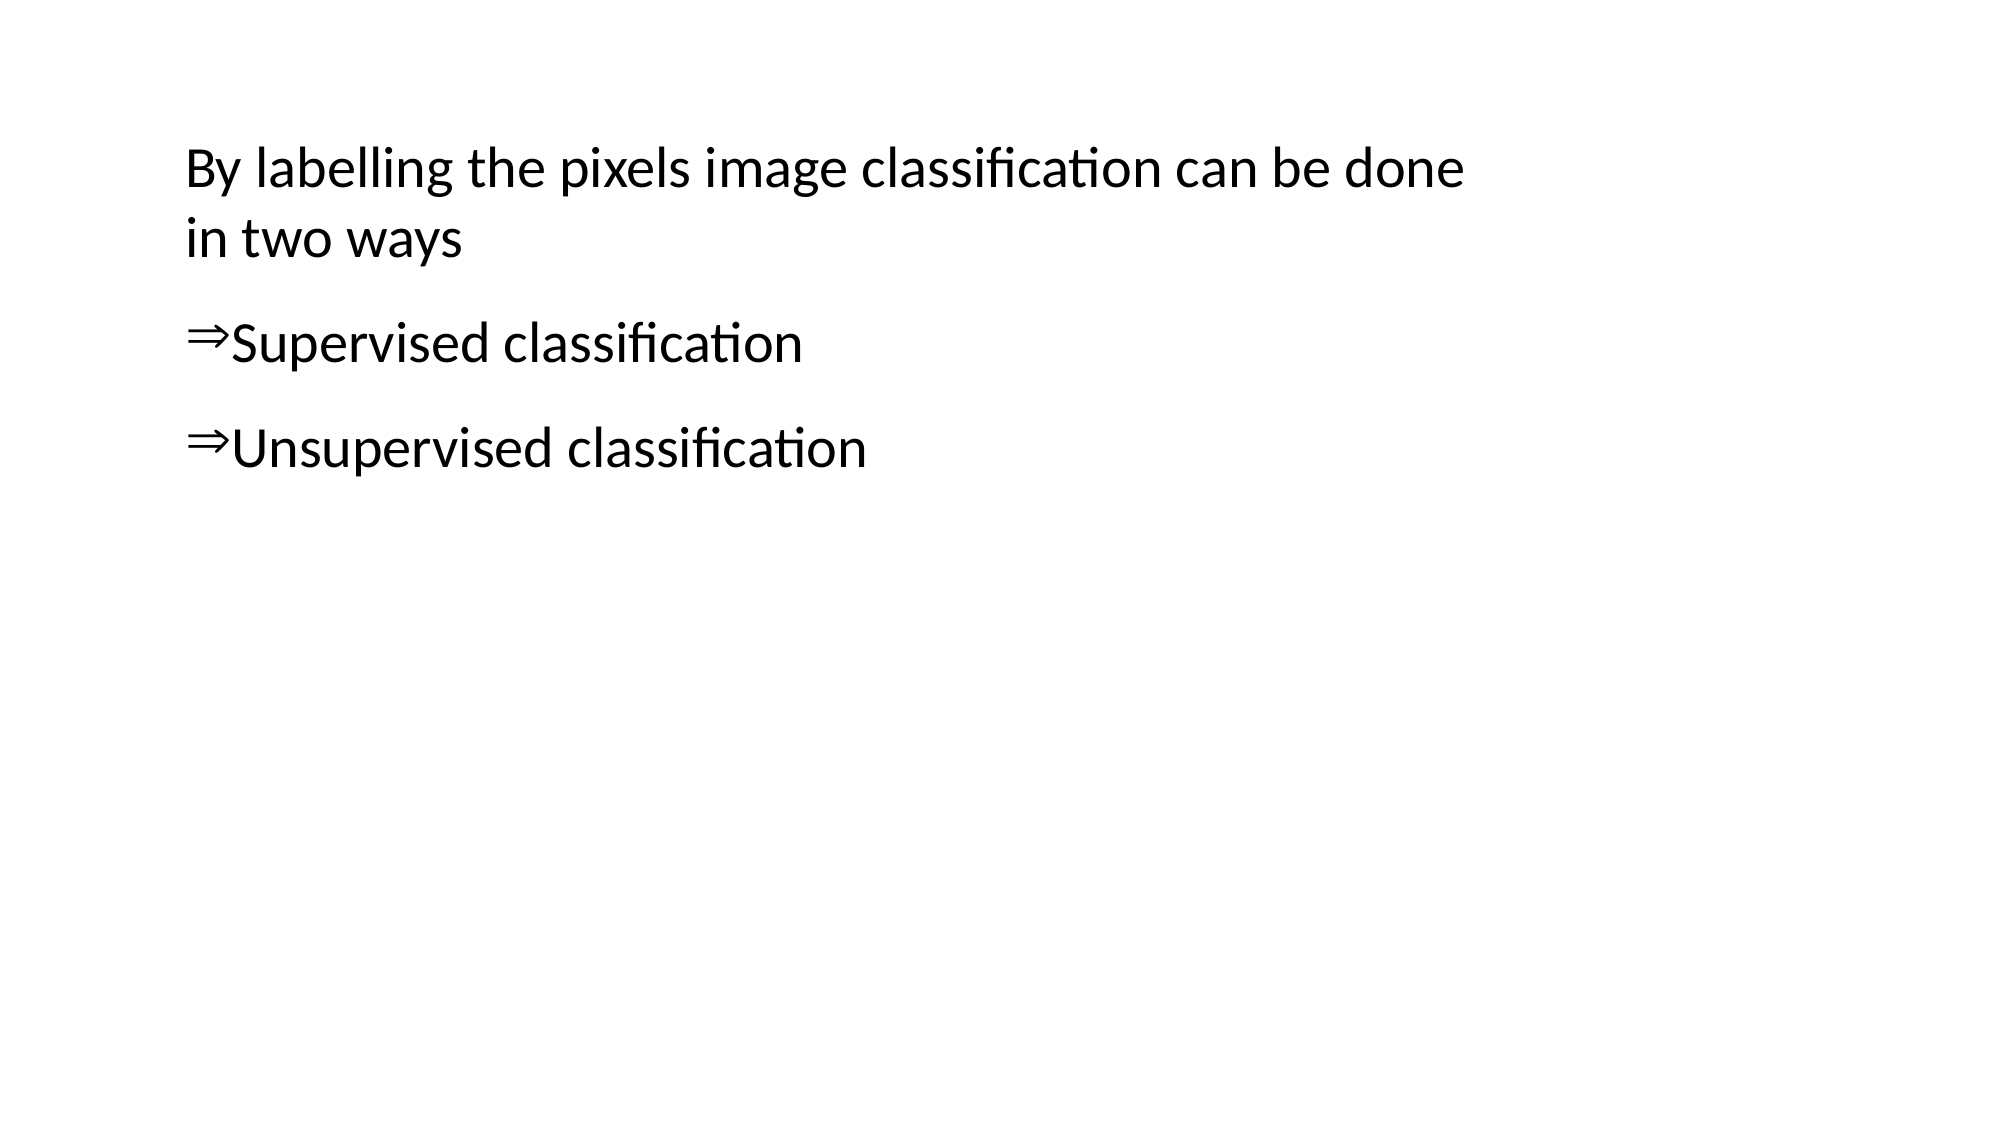

By labelling the pixels image classification can be done in two ways
Supervised classification
Unsupervised classification